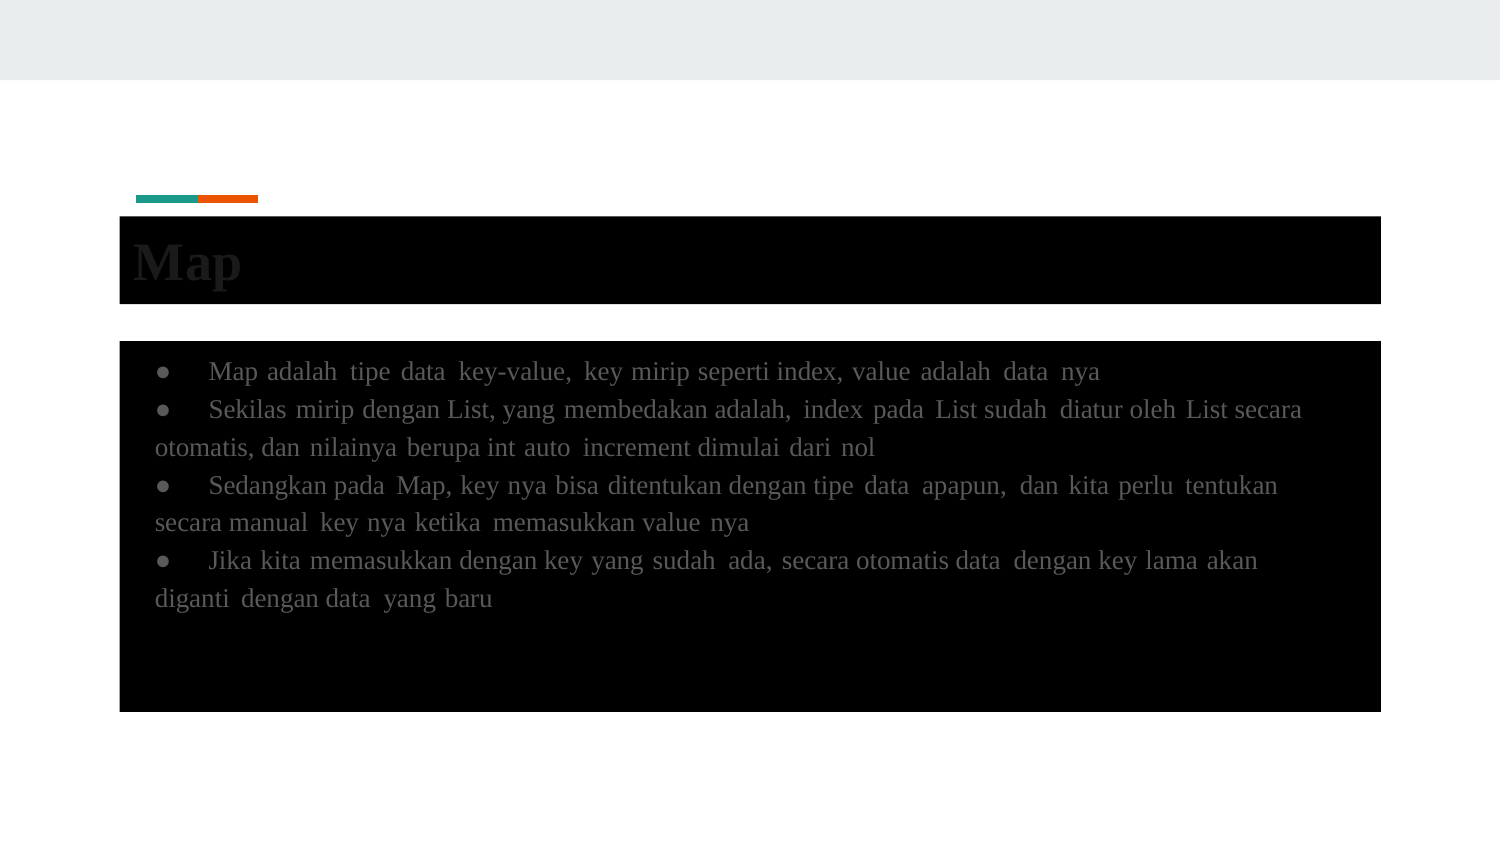

Map

●    Map adalah tipe data key-value, key mirip seperti index, value adalah data nya
●	Sekilas mirip dengan List, yang membedakan adalah, index pada List sudah diatur oleh List secara
otomatis, dan nilainya berupa int auto increment dimulai dari nol
●	Sedangkan pada Map, key nya bisa ditentukan dengan tipe data apapun, dan kita perlu tentukan
secara manual key nya ketika memasukkan value nya
●	Jika kita memasukkan dengan key yang sudah ada, secara otomatis data dengan key lama akan
diganti dengan data yang baru